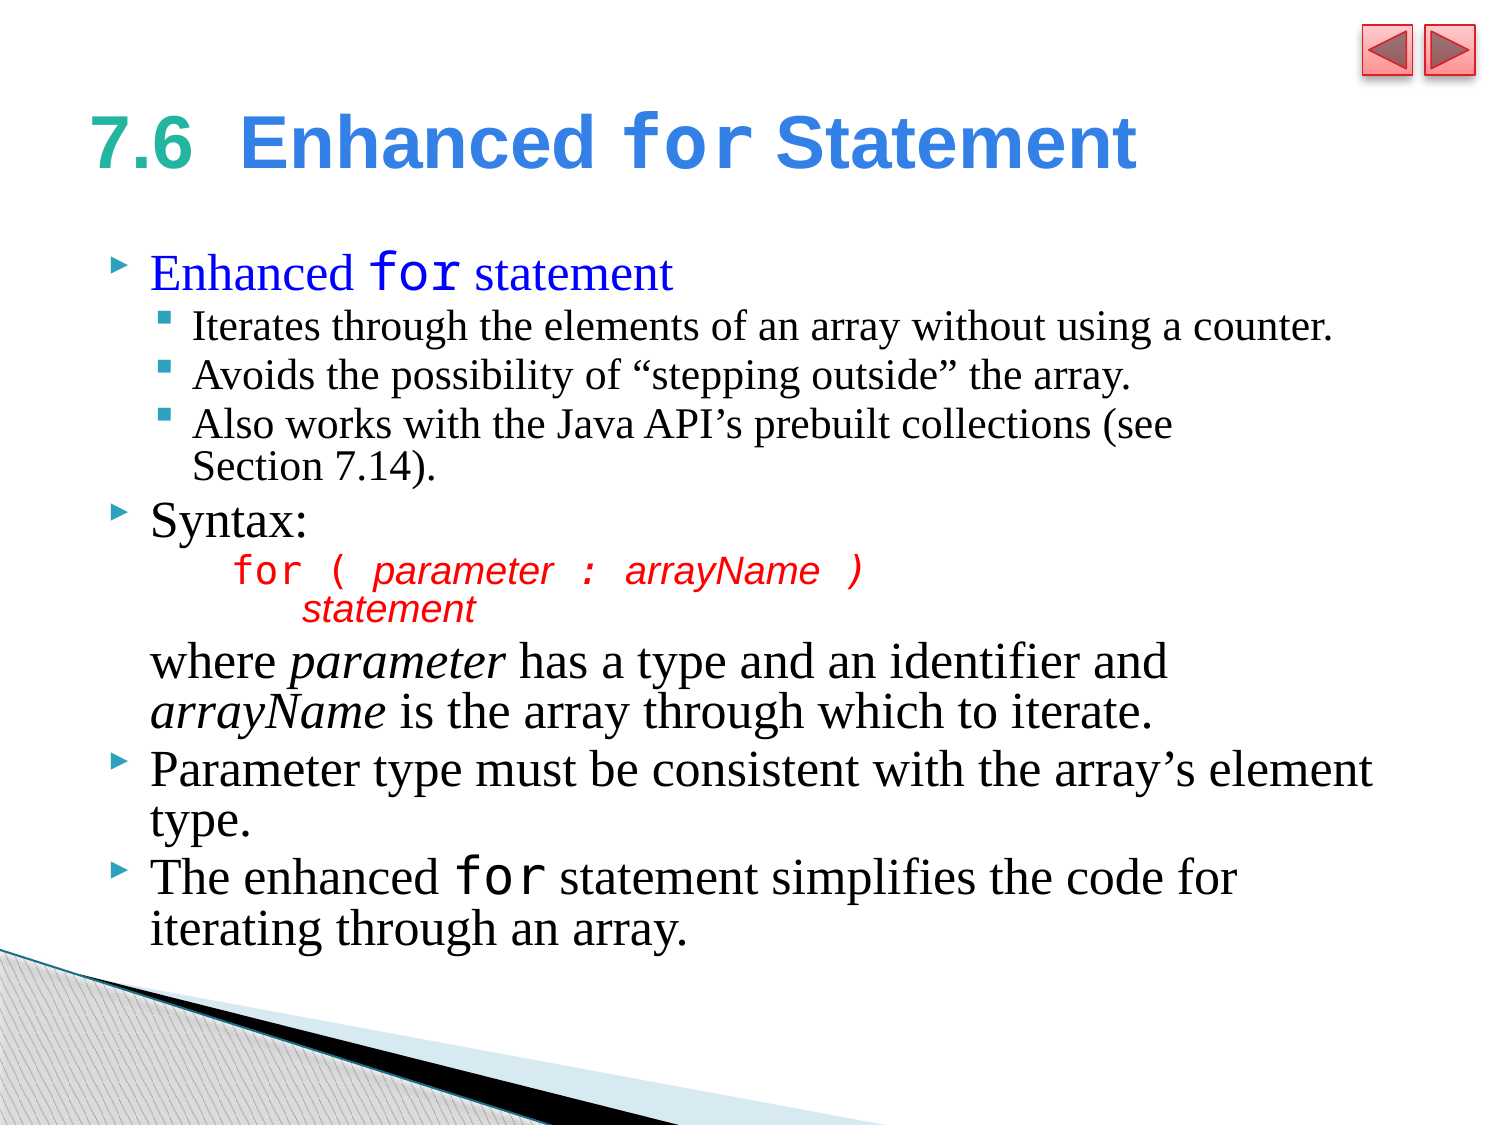

# 7.6  	Enhanced for Statement
Enhanced for statement
Iterates through the elements of an array without using a counter.
Avoids the possibility of “stepping outside” the array.
Also works with the Java API’s prebuilt collections (see Section 7.14).
Syntax:
	for ( parameter : arrayName )
   statement
	where parameter has a type and an identifier and arrayName is the array through which to iterate.
Parameter type must be consistent with the array’s element type.
The enhanced for statement simplifies the code for iterating through an array.